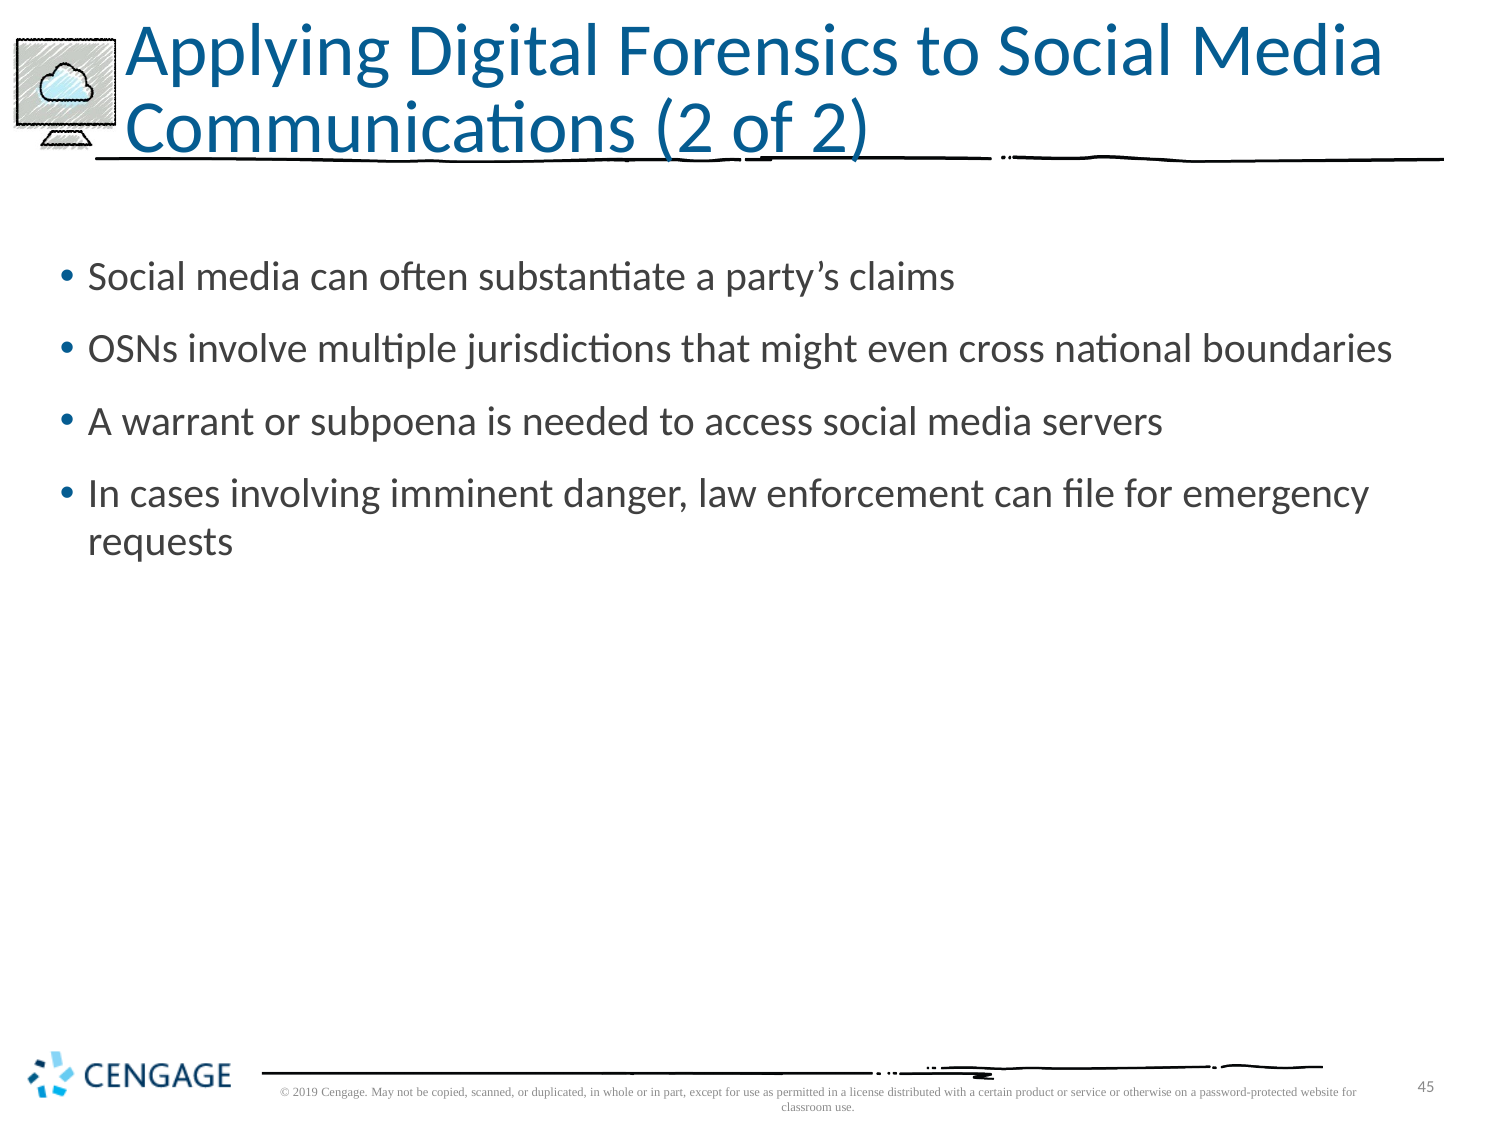

# Applying Digital Forensics to Social Media Communications (2 of 2)
Social media can often substantiate a party’s claims
OSNs involve multiple jurisdictions that might even cross national boundaries
A warrant or subpoena is needed to access social media servers
In cases involving imminent danger, law enforcement can file for emergency requests
© 2019 Cengage. May not be copied, scanned, or duplicated, in whole or in part, except for use as permitted in a license distributed with a certain product or service or otherwise on a password-protected website for classroom use.